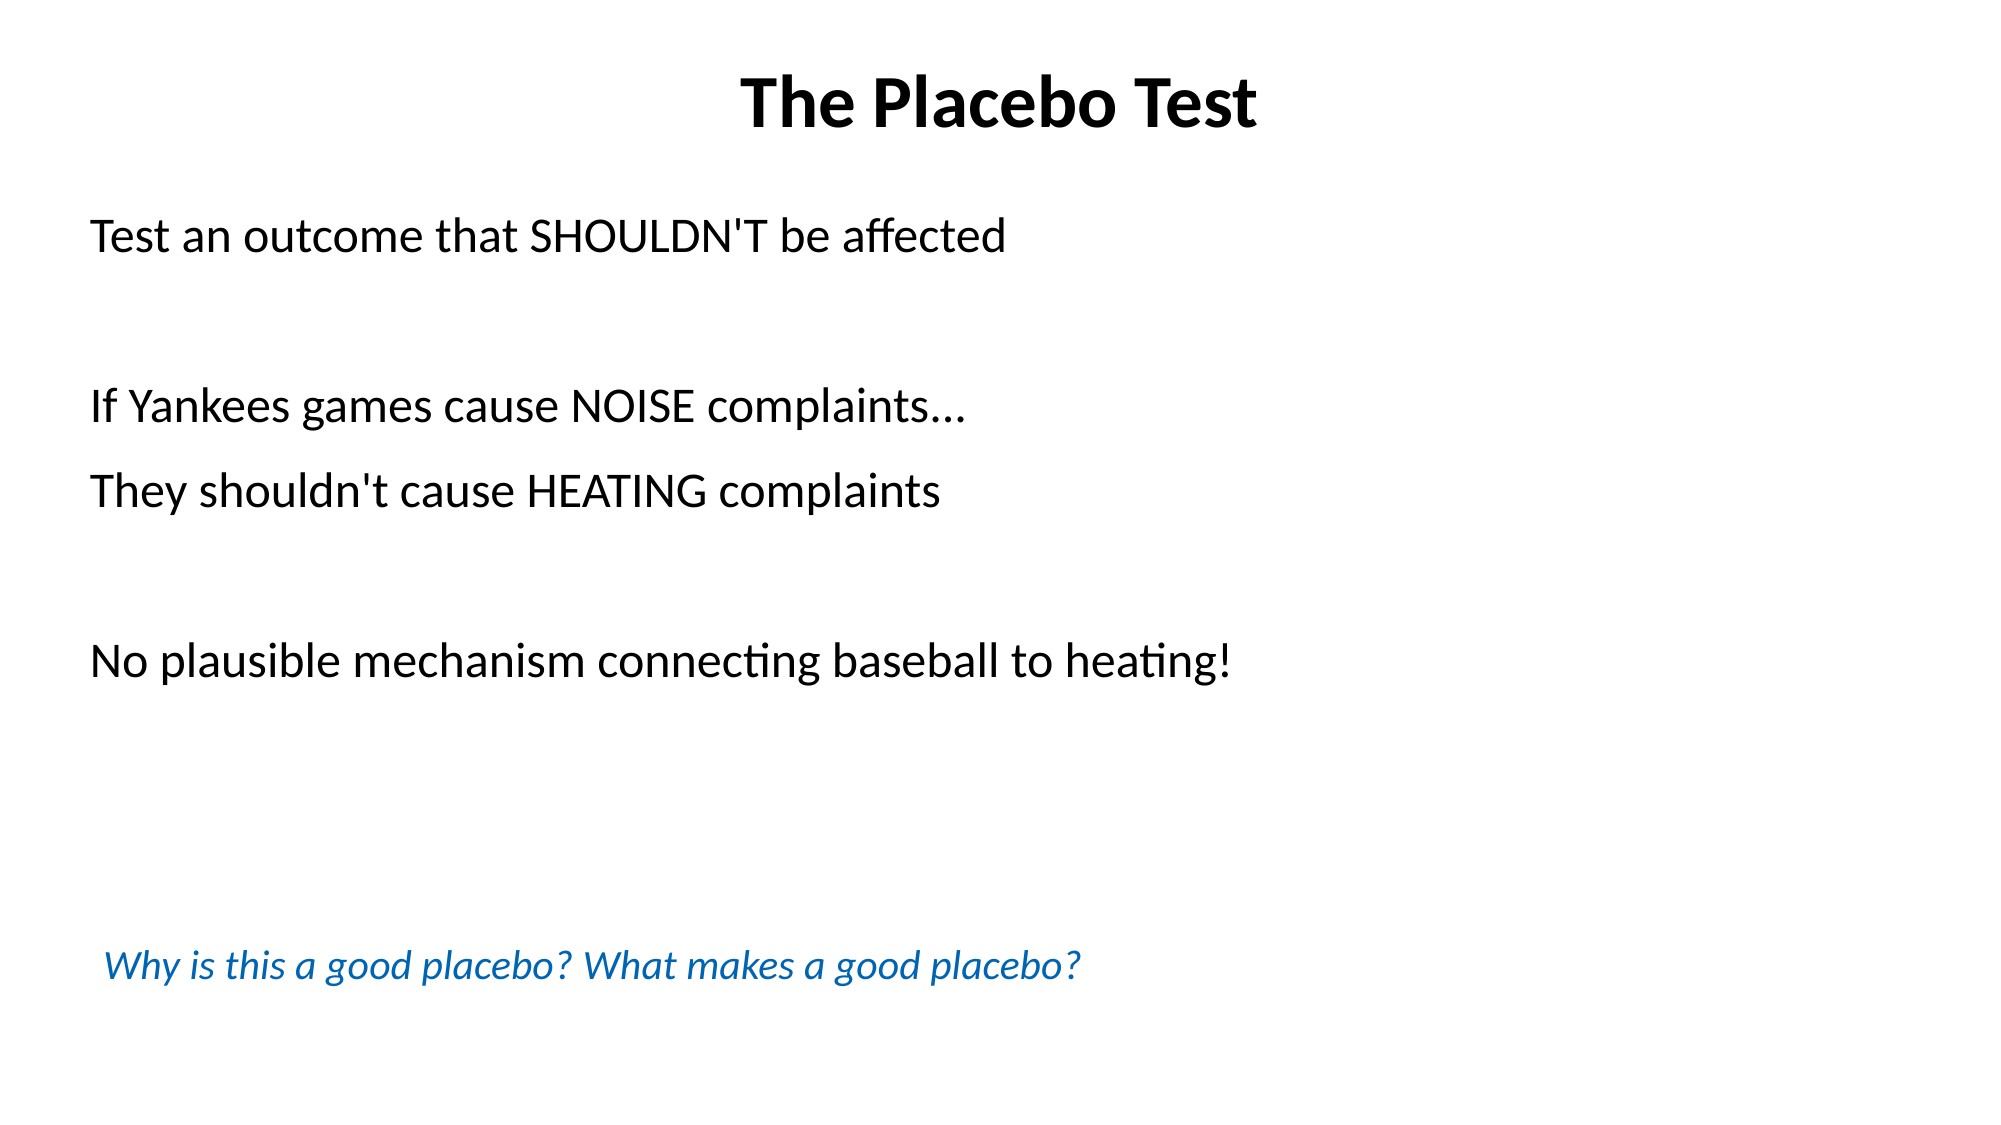

The Placebo Test
Test an outcome that SHOULDN'T be affected

If Yankees games cause NOISE complaints...
They shouldn't cause HEATING complaints

No plausible mechanism connecting baseball to heating!
Why is this a good placebo? What makes a good placebo?